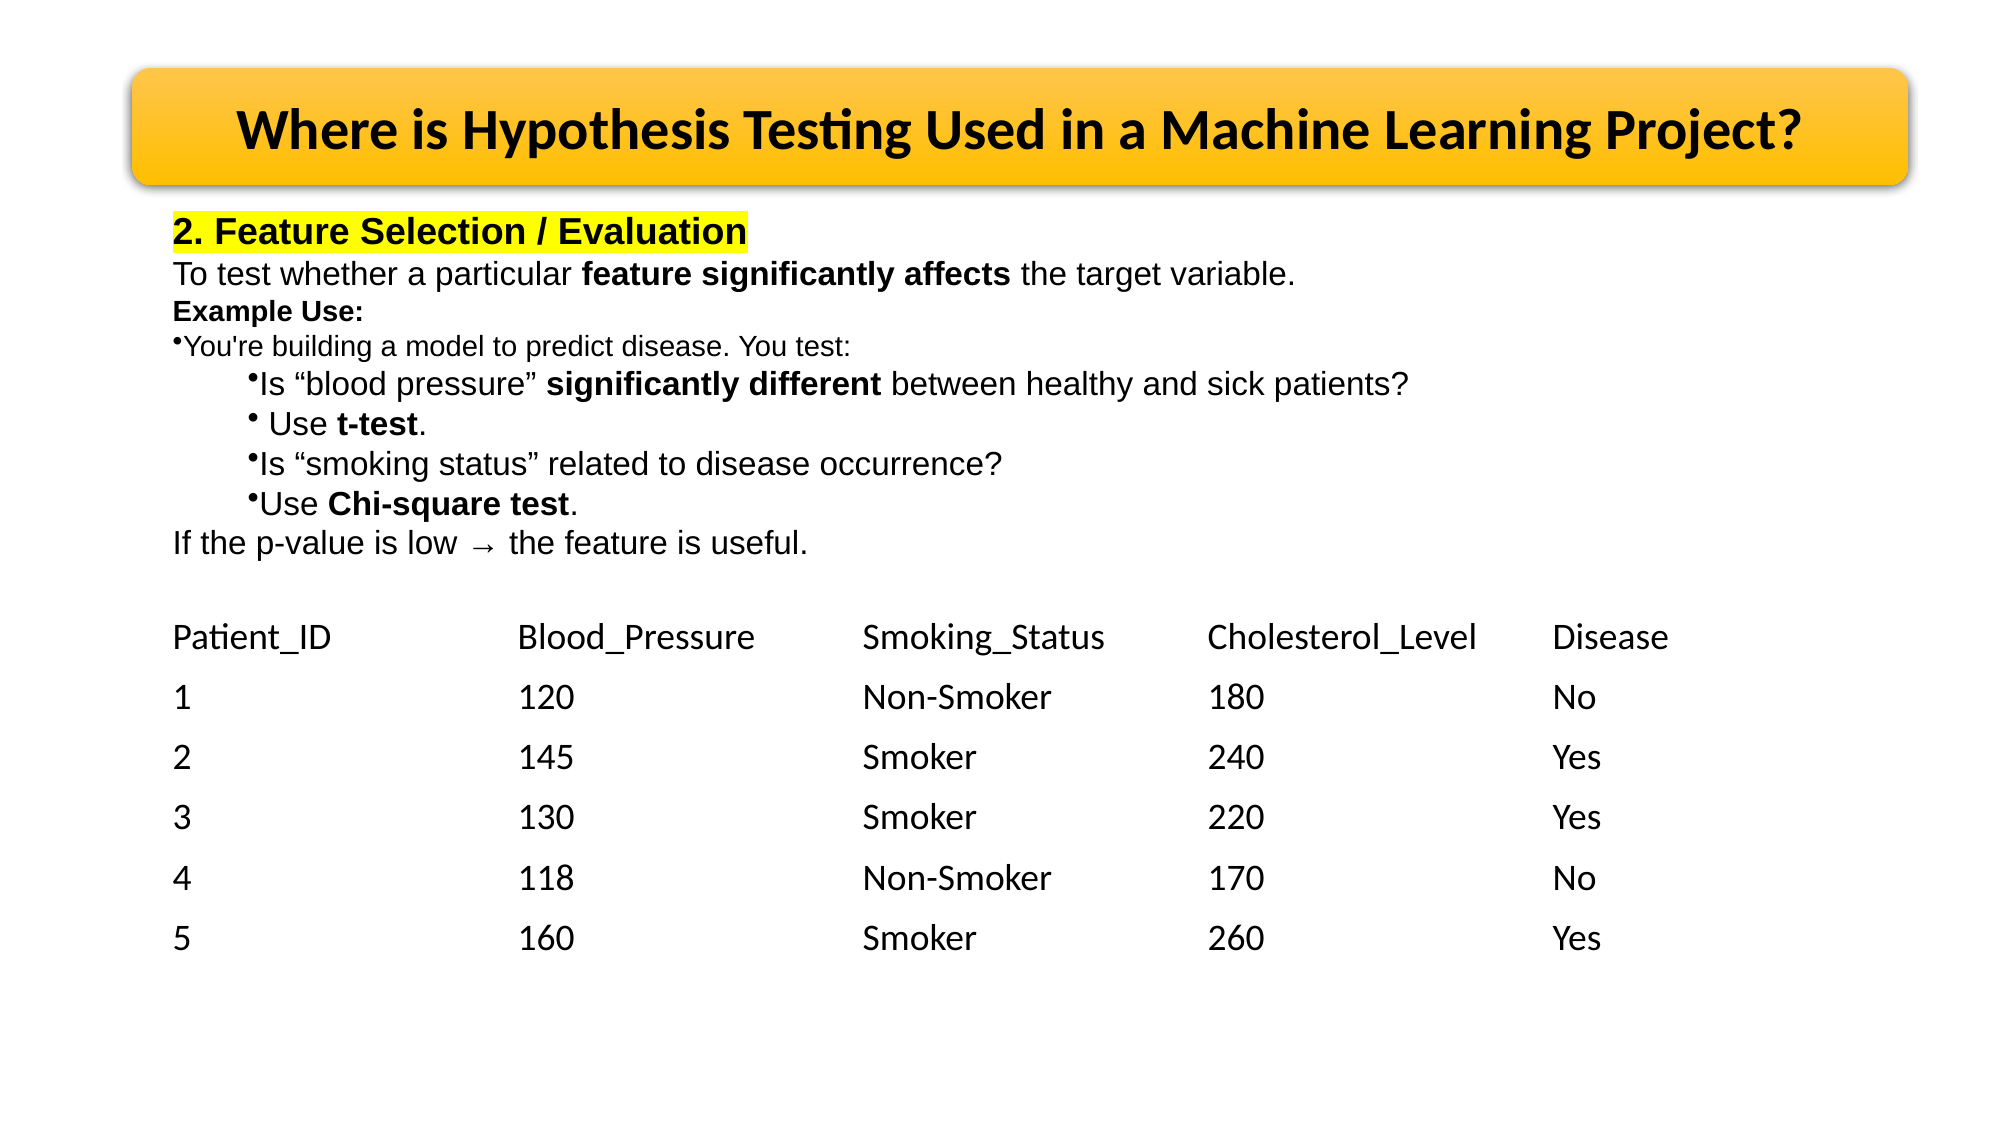

Where is Hypothesis Testing Used in a Machine Learning Project?
2. Feature Selection / Evaluation
To test whether a particular feature significantly affects the target variable.
Example Use:
You're building a model to predict disease. You test:
Is “blood pressure” significantly different between healthy and sick patients?
 Use t-test.
Is “smoking status” related to disease occurrence?
Use Chi-square test.
If the p-value is low → the feature is useful.
| Patient\_ID | Blood\_Pressure | Smoking\_Status | Cholesterol\_Level | Disease |
| --- | --- | --- | --- | --- |
| 1 | 120 | Non-Smoker | 180 | No |
| 2 | 145 | Smoker | 240 | Yes |
| 3 | 130 | Smoker | 220 | Yes |
| 4 | 118 | Non-Smoker | 170 | No |
| 5 | 160 | Smoker | 260 | Yes |